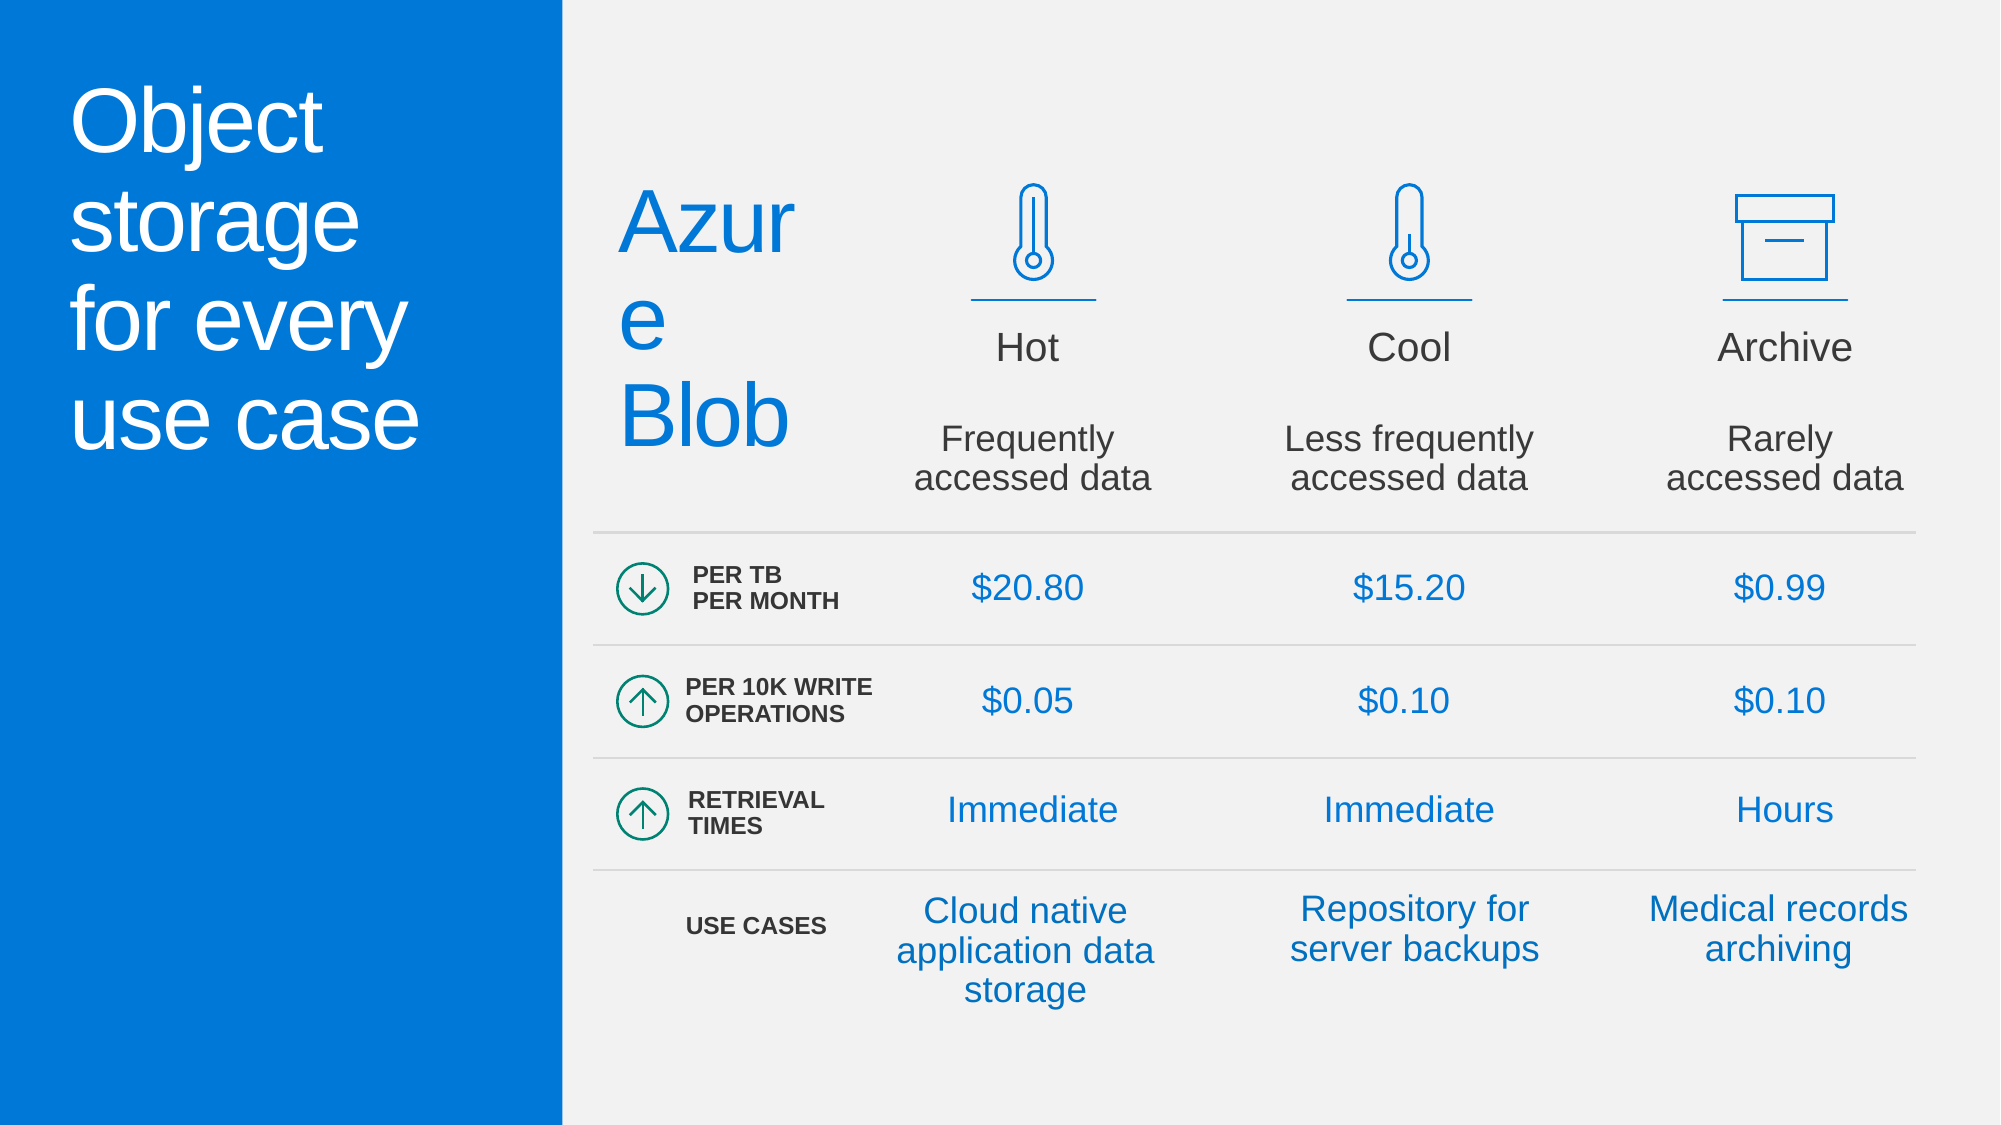

# Object storage for every use case
Azure
Blob

Hot
Cool
Archive
Frequently
accessed data
$20.80
$0.05
Immediate
Less frequently accessed data
$15.20
$0.10
Immediate
Rarely
accessed data
$0.99
$0.10
Hours

PER TB
PER MONTH

PER 10K WRITE
OPERATIONS

RETRIEVAL
TIMES

USE CASES

Repository for server backups
Medical records archiving
Cloud native application data storage